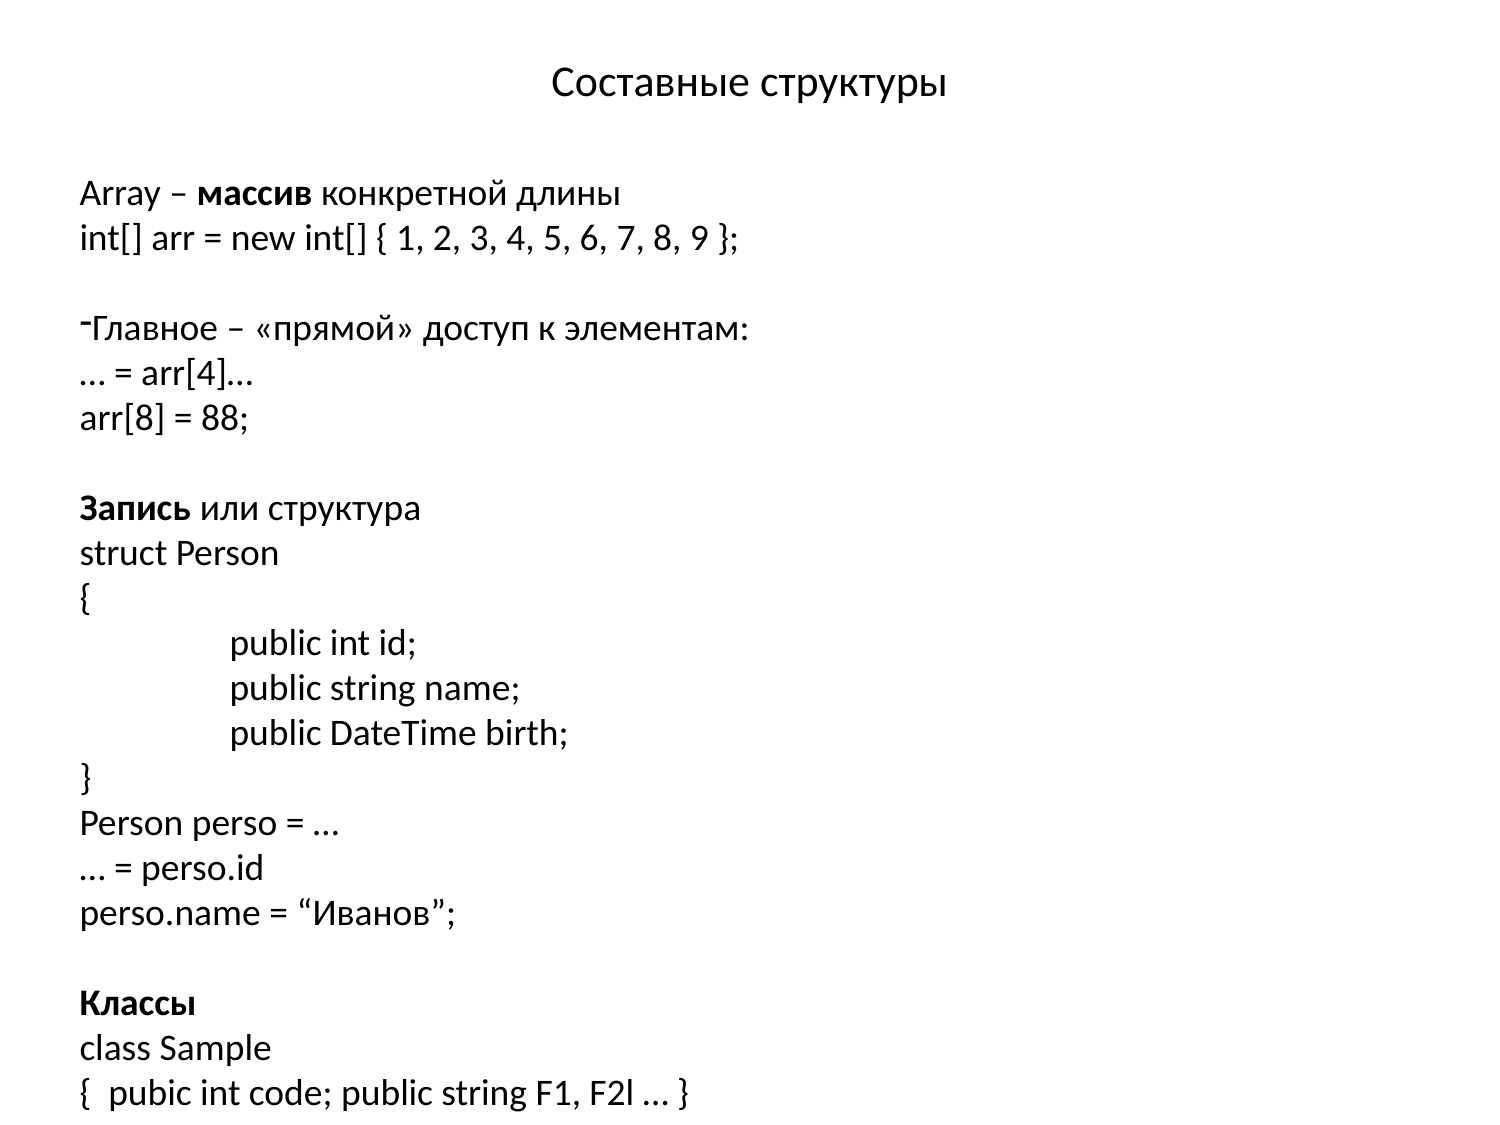

# Составные структуры
Array – массив конкретной длины
int[] arr = new int[] { 1, 2, 3, 4, 5, 6, 7, 8, 9 };

Главное – «прямой» доступ к элементам:
… = arr[4]…
arr[8] = 88;

Запись или структура
struct Person
{
	public int id;
	public string name;
	public DateTime birth;
}
Person perso = …
… = perso.id
perso.name = “Иванов”;

Классы
class Sample
{  pubic int code; public string F1, F2l … }